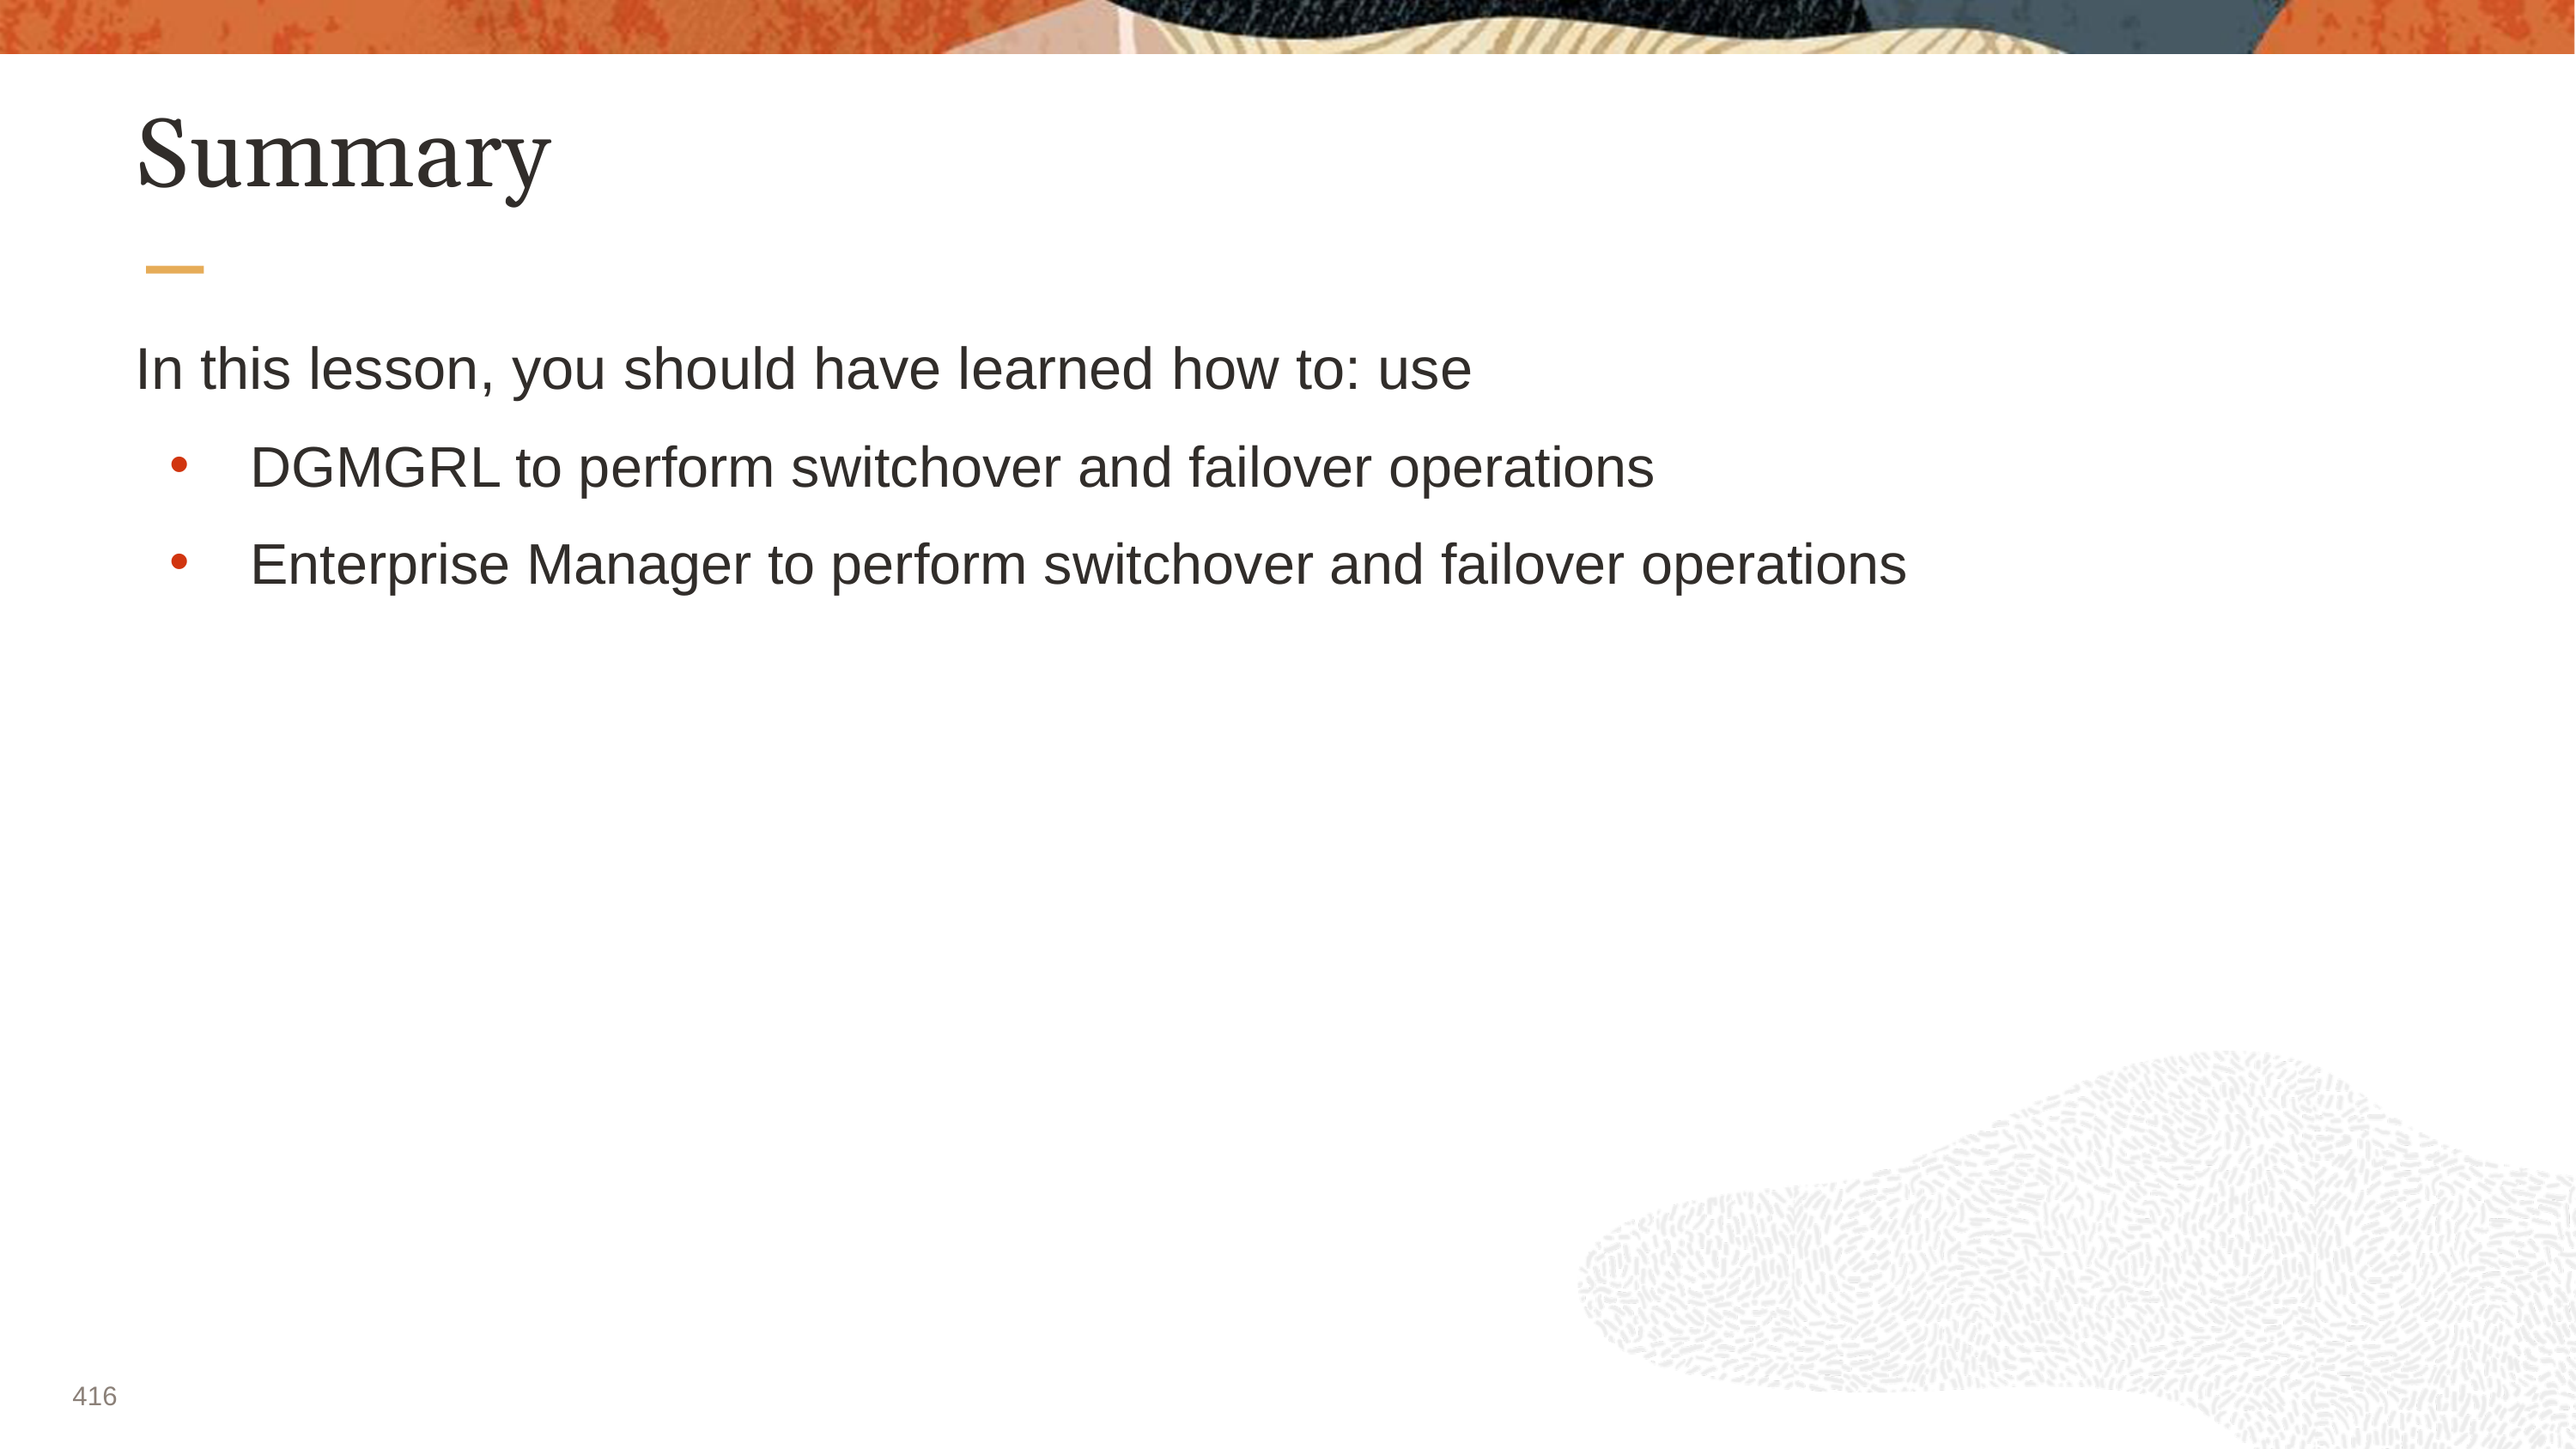

# Summary
In this lesson, you should have learned how to: use
DGMGRL to perform switchover and failover operations
Enterprise Manager to perform switchover and failover operations